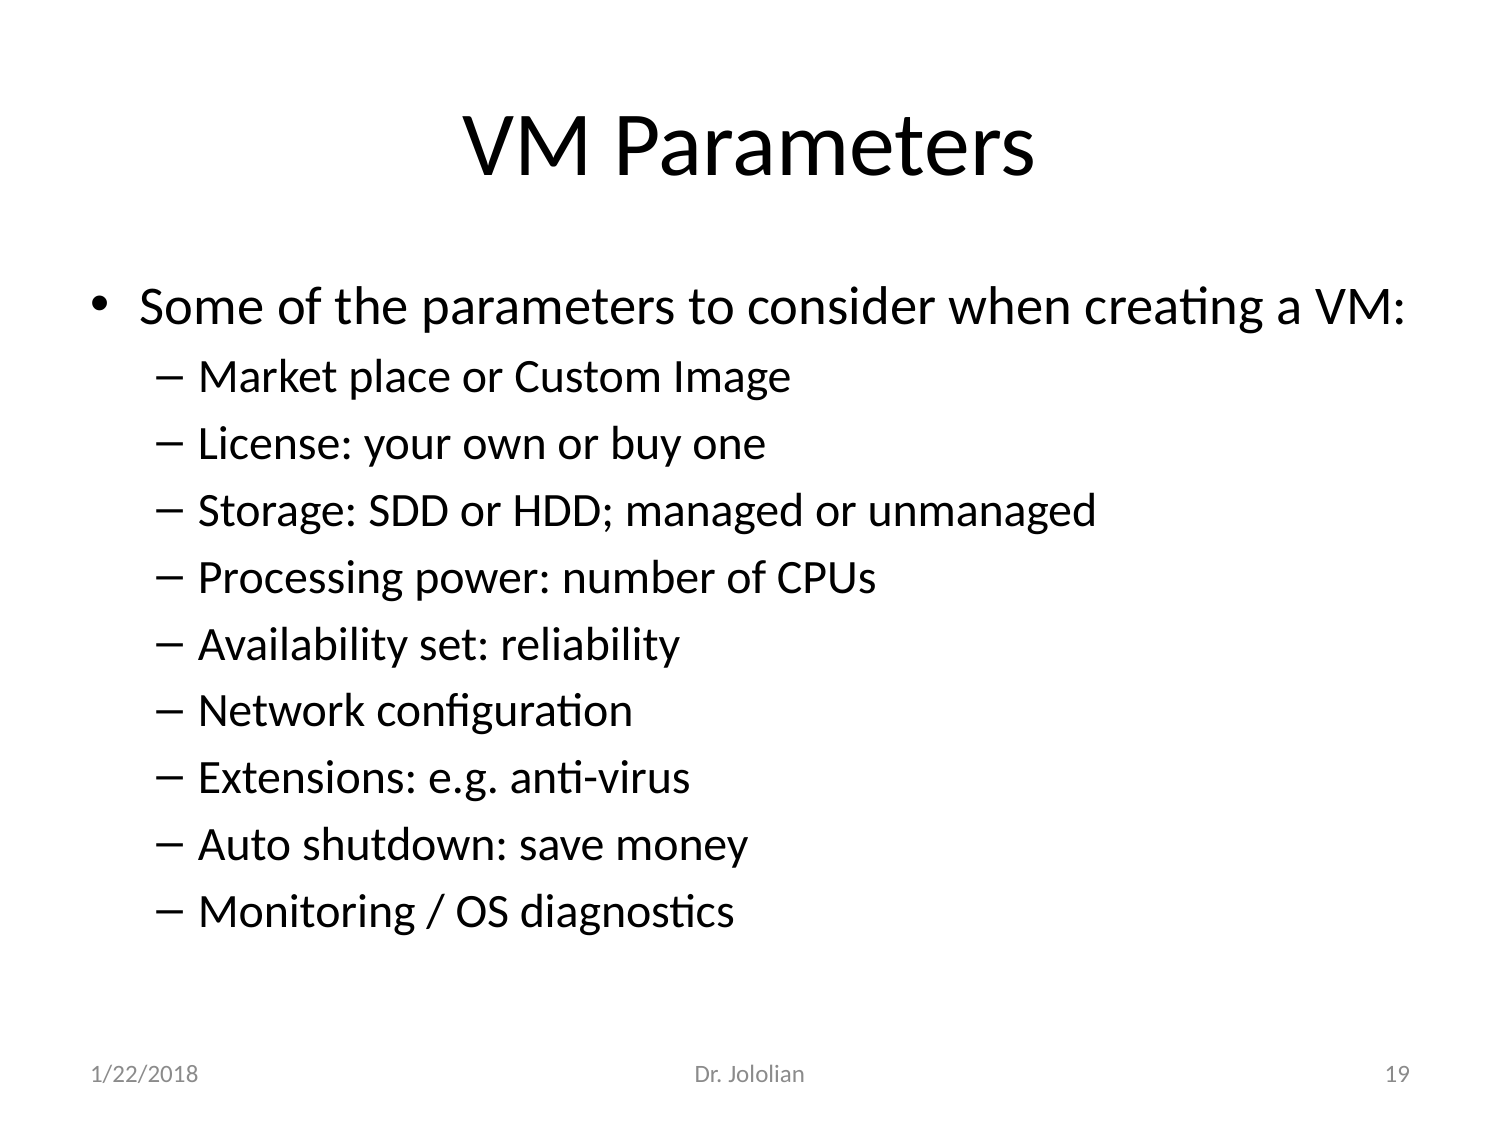

# VM Parameters
Some of the parameters to consider when creating a VM:
Market place or Custom Image
License: your own or buy one
Storage: SDD or HDD; managed or unmanaged
Processing power: number of CPUs
Availability set: reliability
Network configuration
Extensions: e.g. anti-virus
Auto shutdown: save money
Monitoring / OS diagnostics
1/22/2018
Dr. Jololian
19